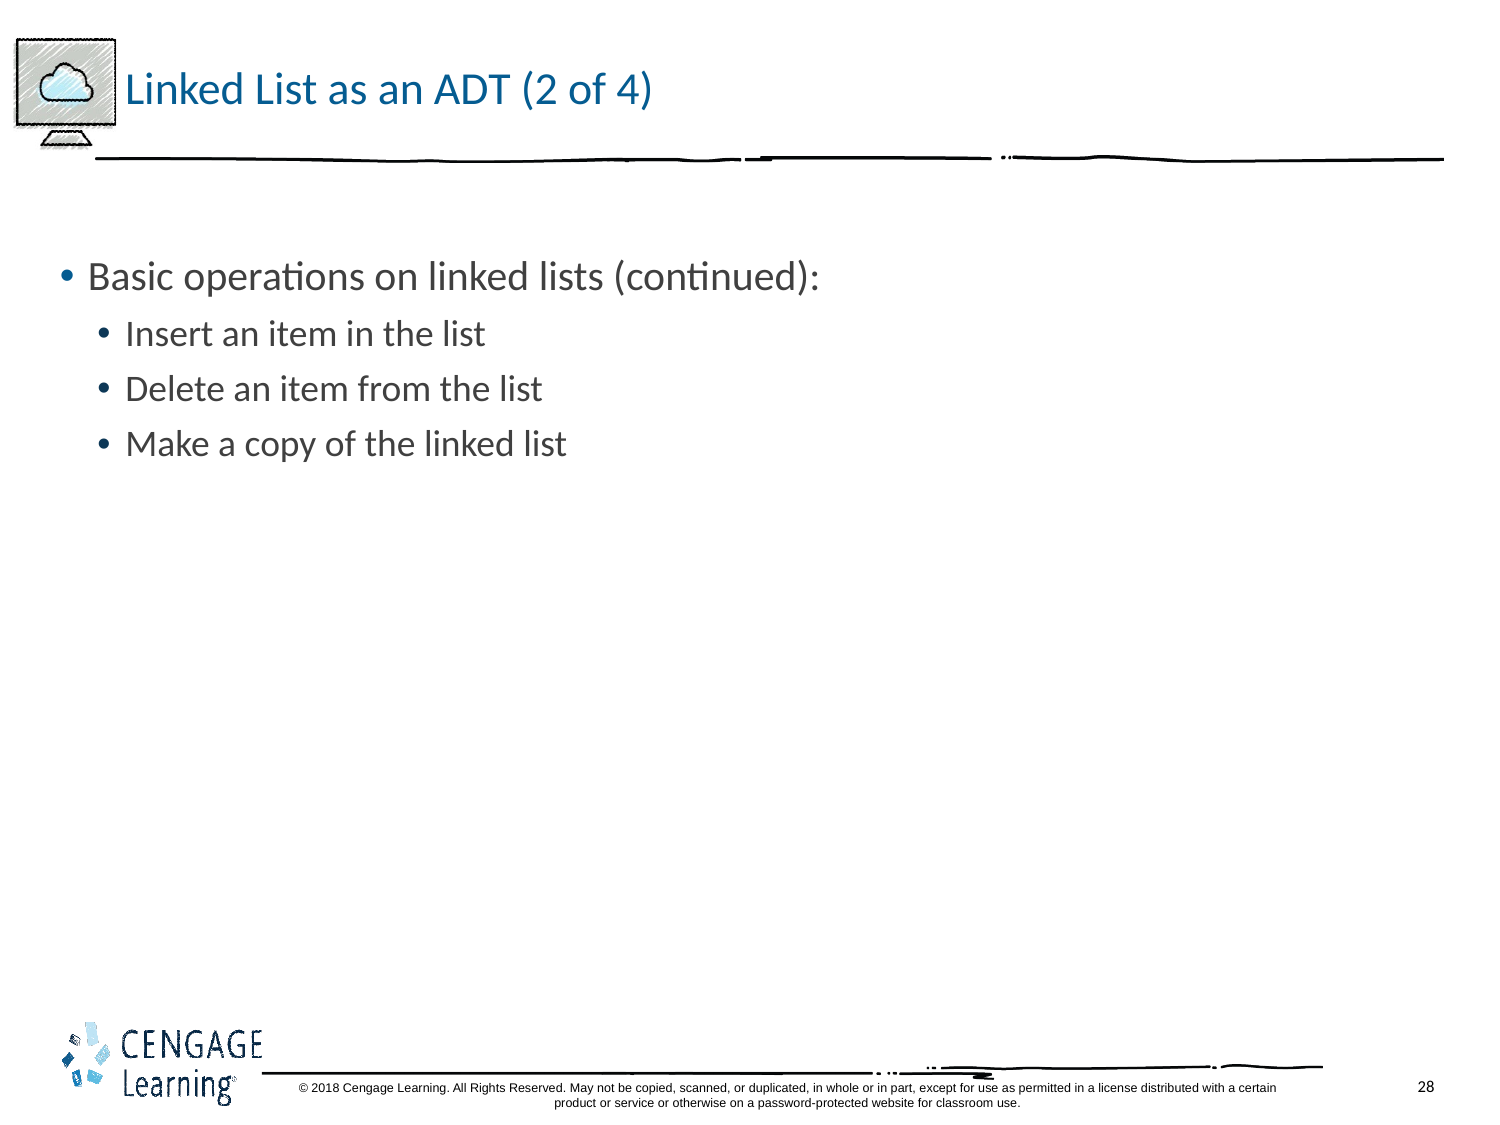

# Linked List as an ADT (2 of 4)
Basic operations on linked lists (continued):
Insert an item in the list
Delete an item from the list
Make a copy of the linked list